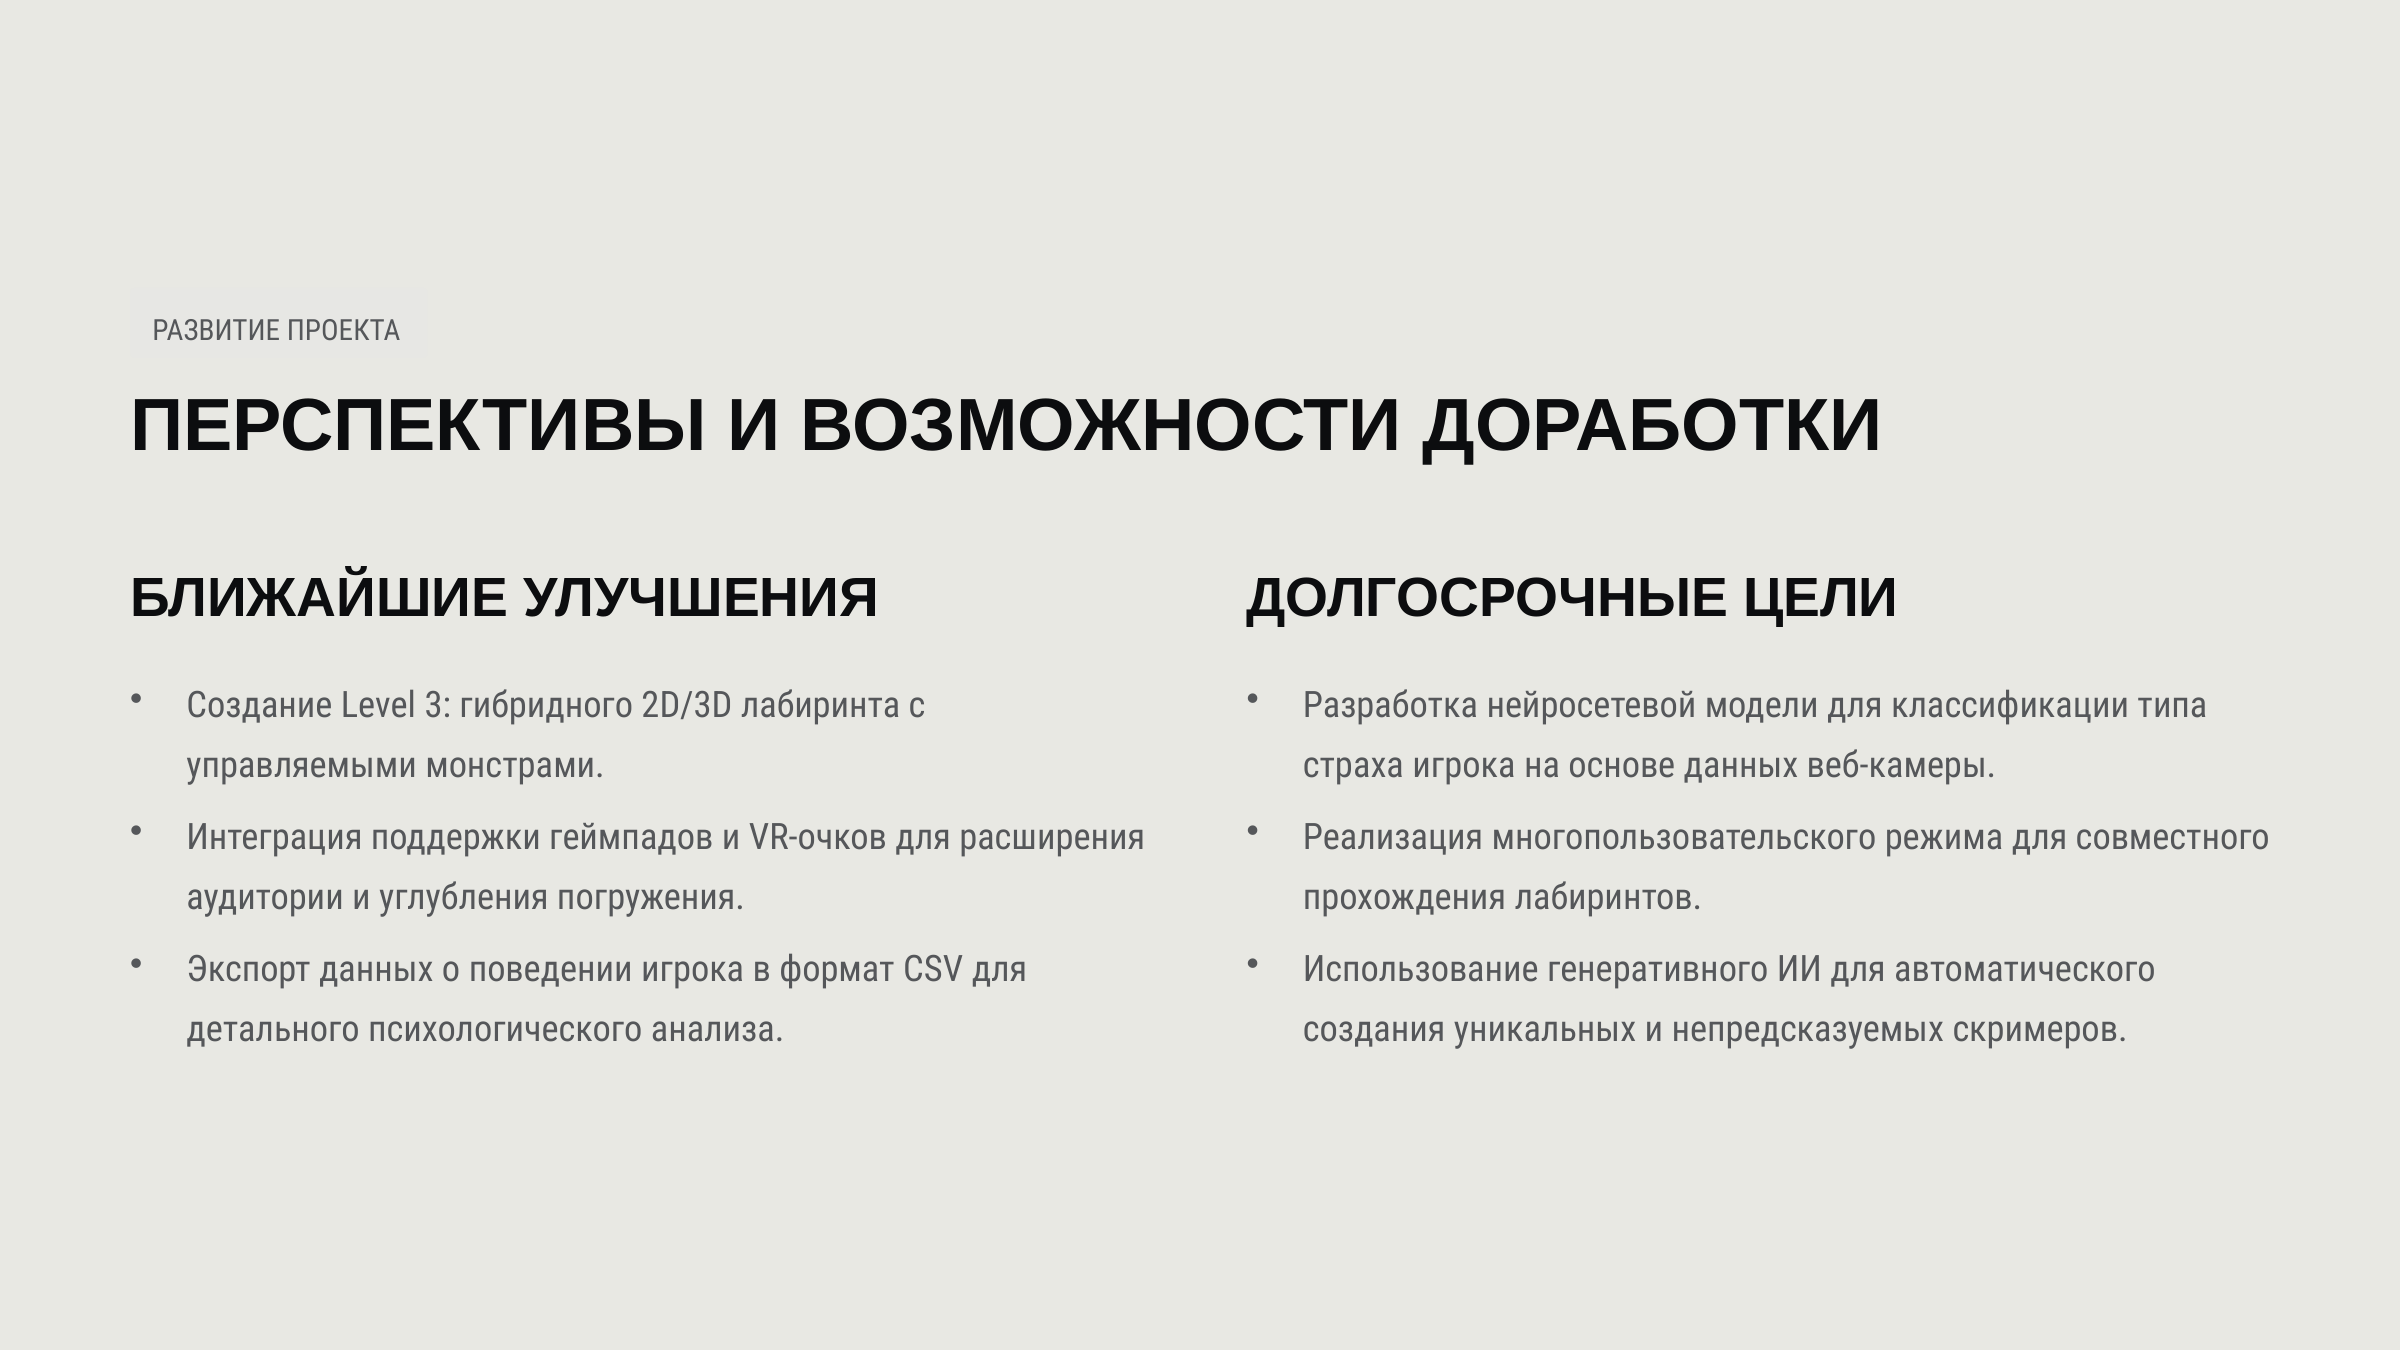

РАЗВИТИЕ ПРОЕКТА
ПЕРСПЕКТИВЫ И ВОЗМОЖНОСТИ ДОРАБОТКИ
БЛИЖАЙШИЕ УЛУЧШЕНИЯ
ДОЛГОСРОЧНЫЕ ЦЕЛИ
Создание Level 3: гибридного 2D/3D лабиринта с управляемыми монстрами.
Разработка нейросетевой модели для классификации типа страха игрока на основе данных веб-камеры.
Интеграция поддержки геймпадов и VR-очков для расширения аудитории и углубления погружения.
Реализация многопользовательского режима для совместного прохождения лабиринтов.
Экспорт данных о поведении игрока в формат CSV для детального психологического анализа.
Использование генеративного ИИ для автоматического создания уникальных и непредсказуемых скримеров.